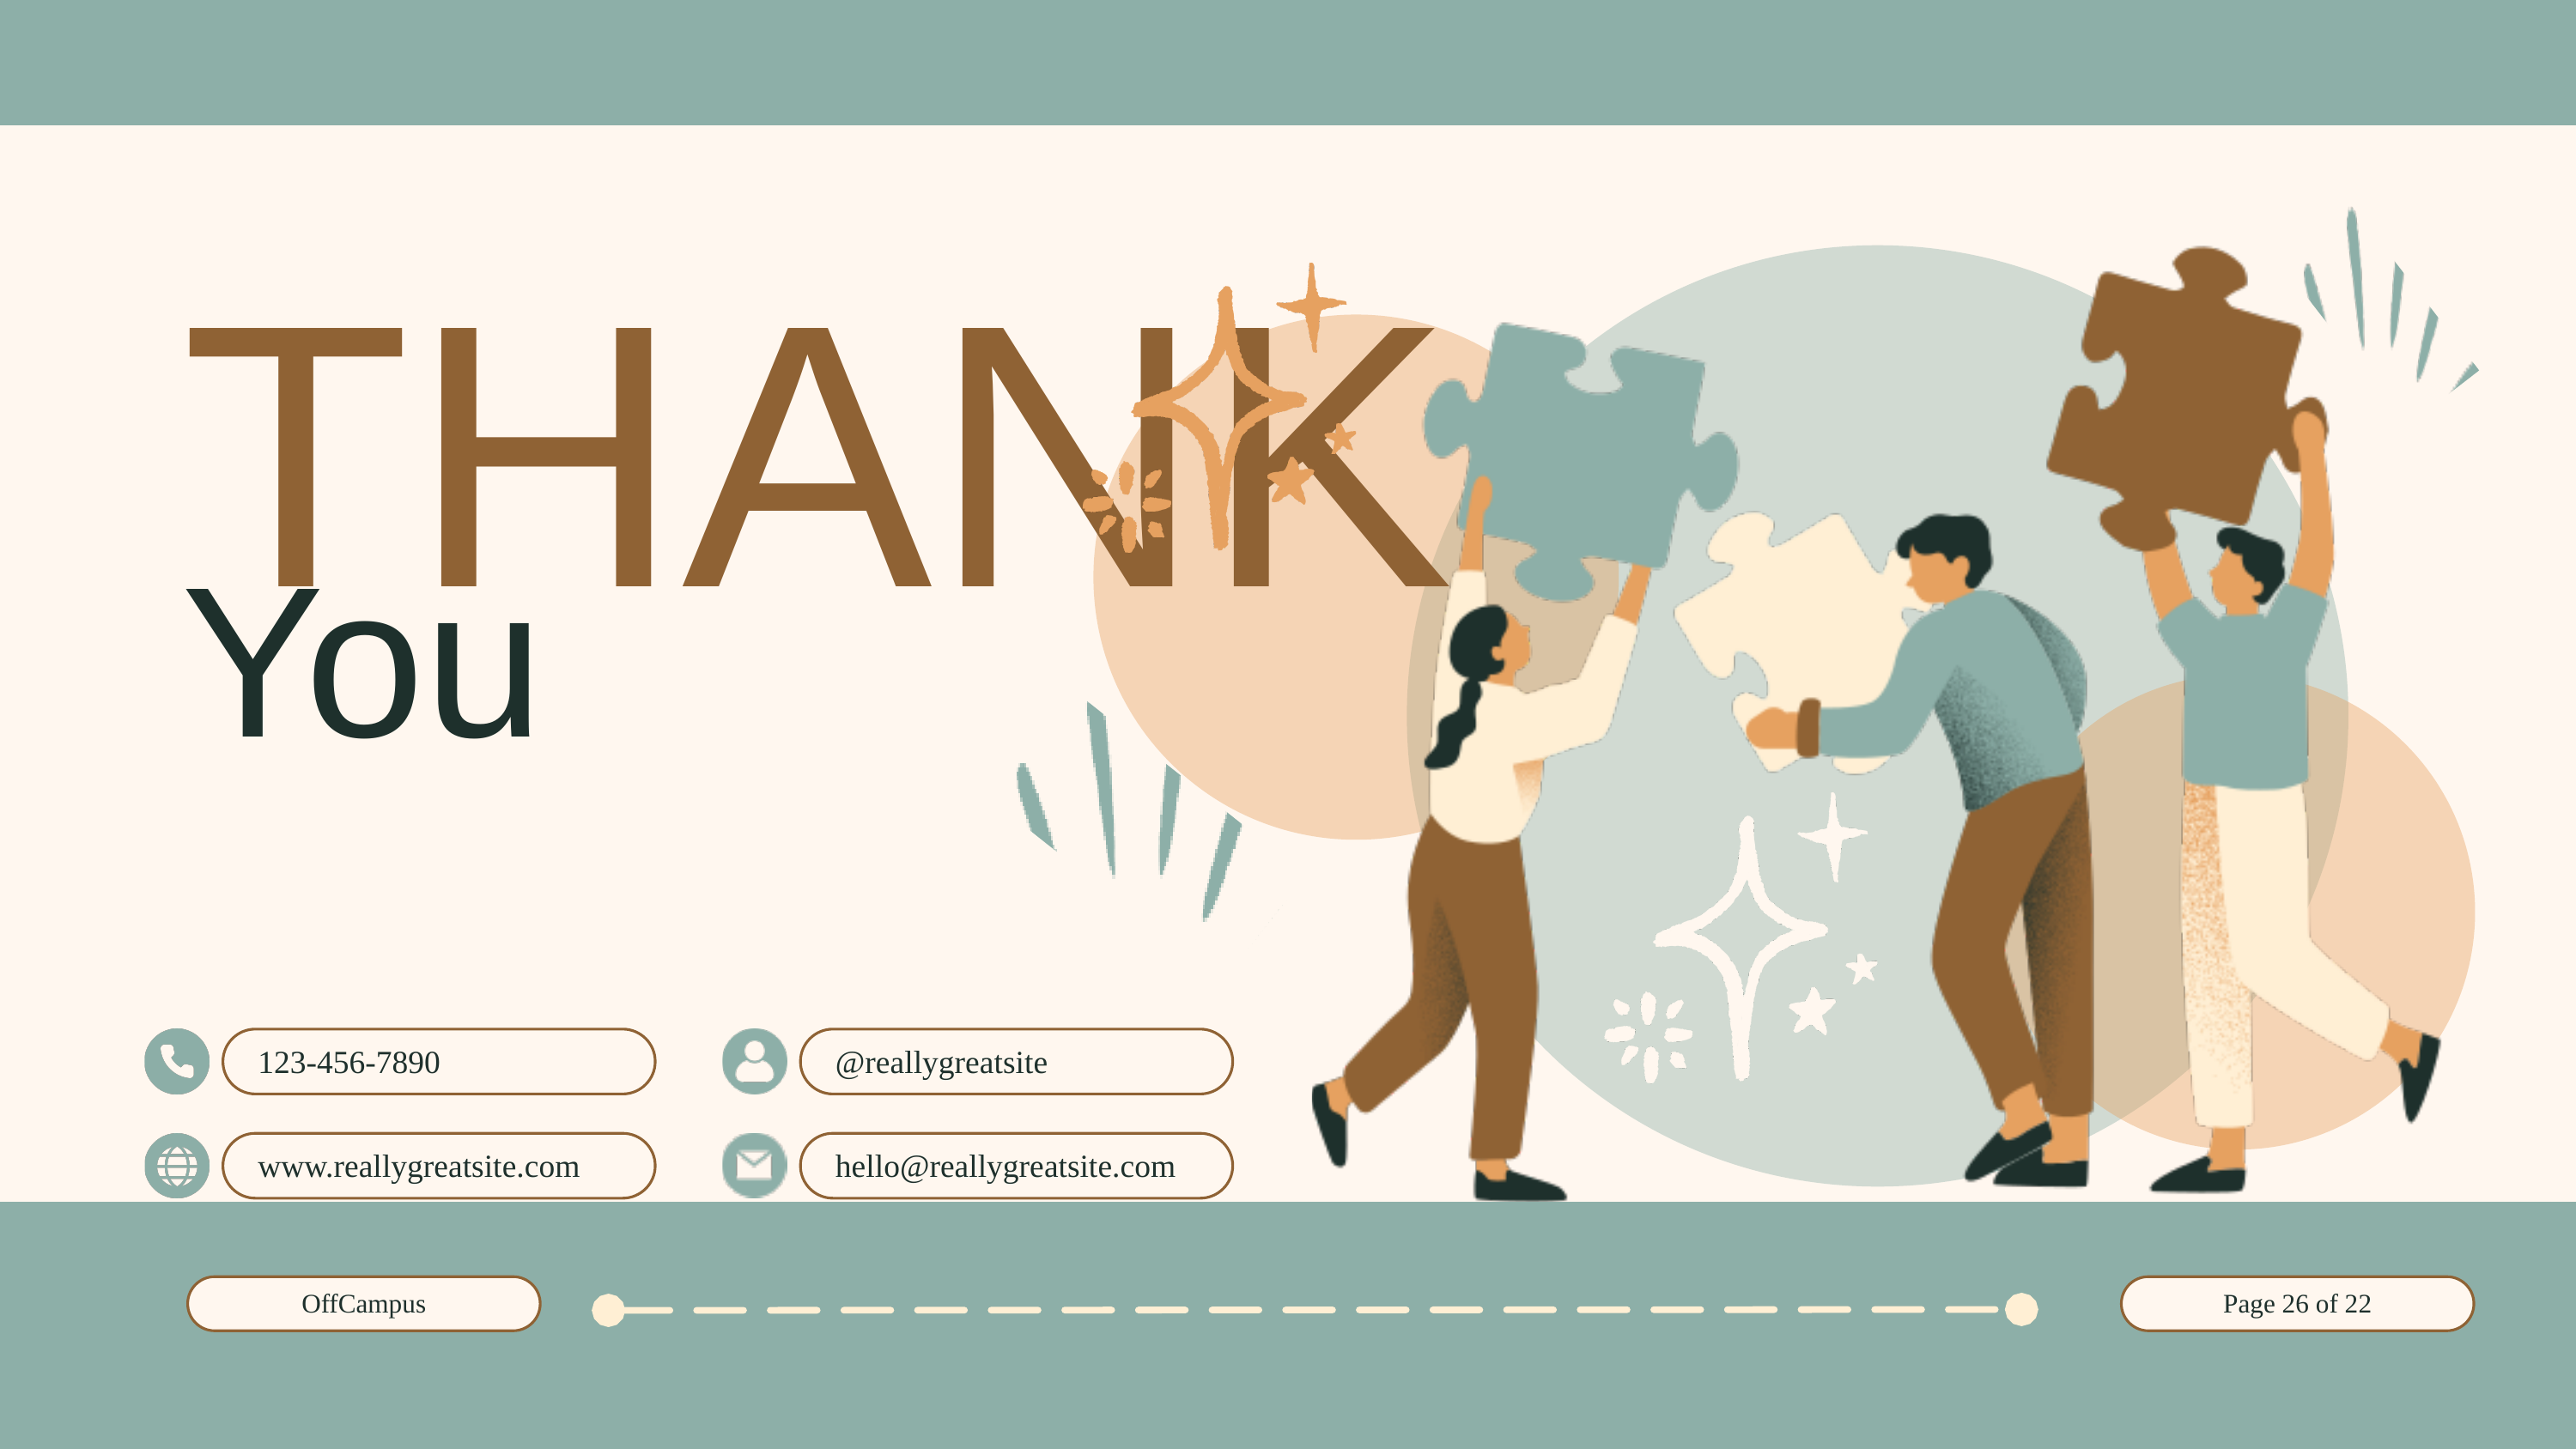

THANK

You

123-456-7890
@reallygreatsite

www.reallygreatsite.com
hello@reallygreatsite.com

OffCampus
Page 26 of 22